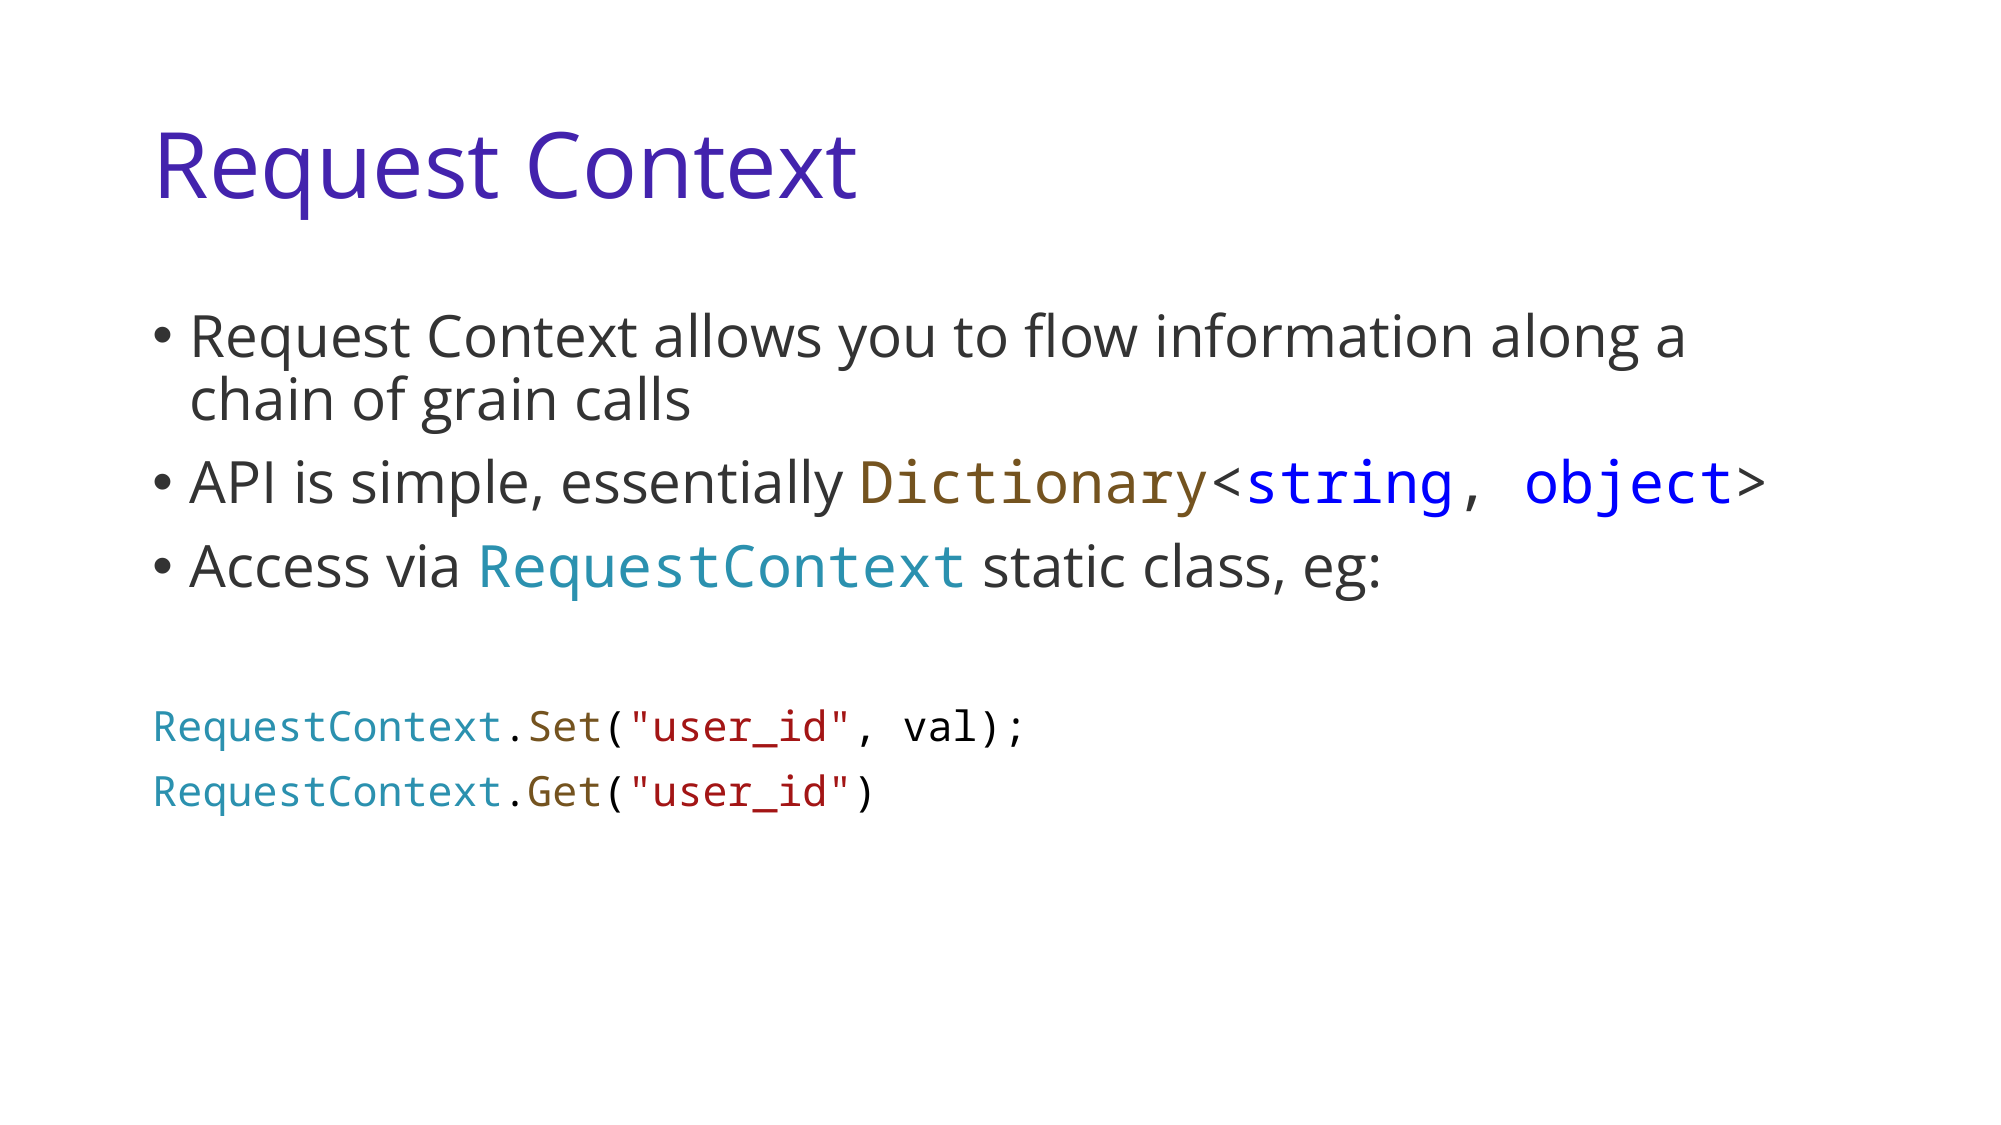

# Request Context
Request Context allows you to flow information along a chain of grain calls
API is simple, essentially Dictionary<string, object>
Access via RequestContext static class, eg:

RequestContext.Set("user_id", val);
RequestContext.Get("user_id")